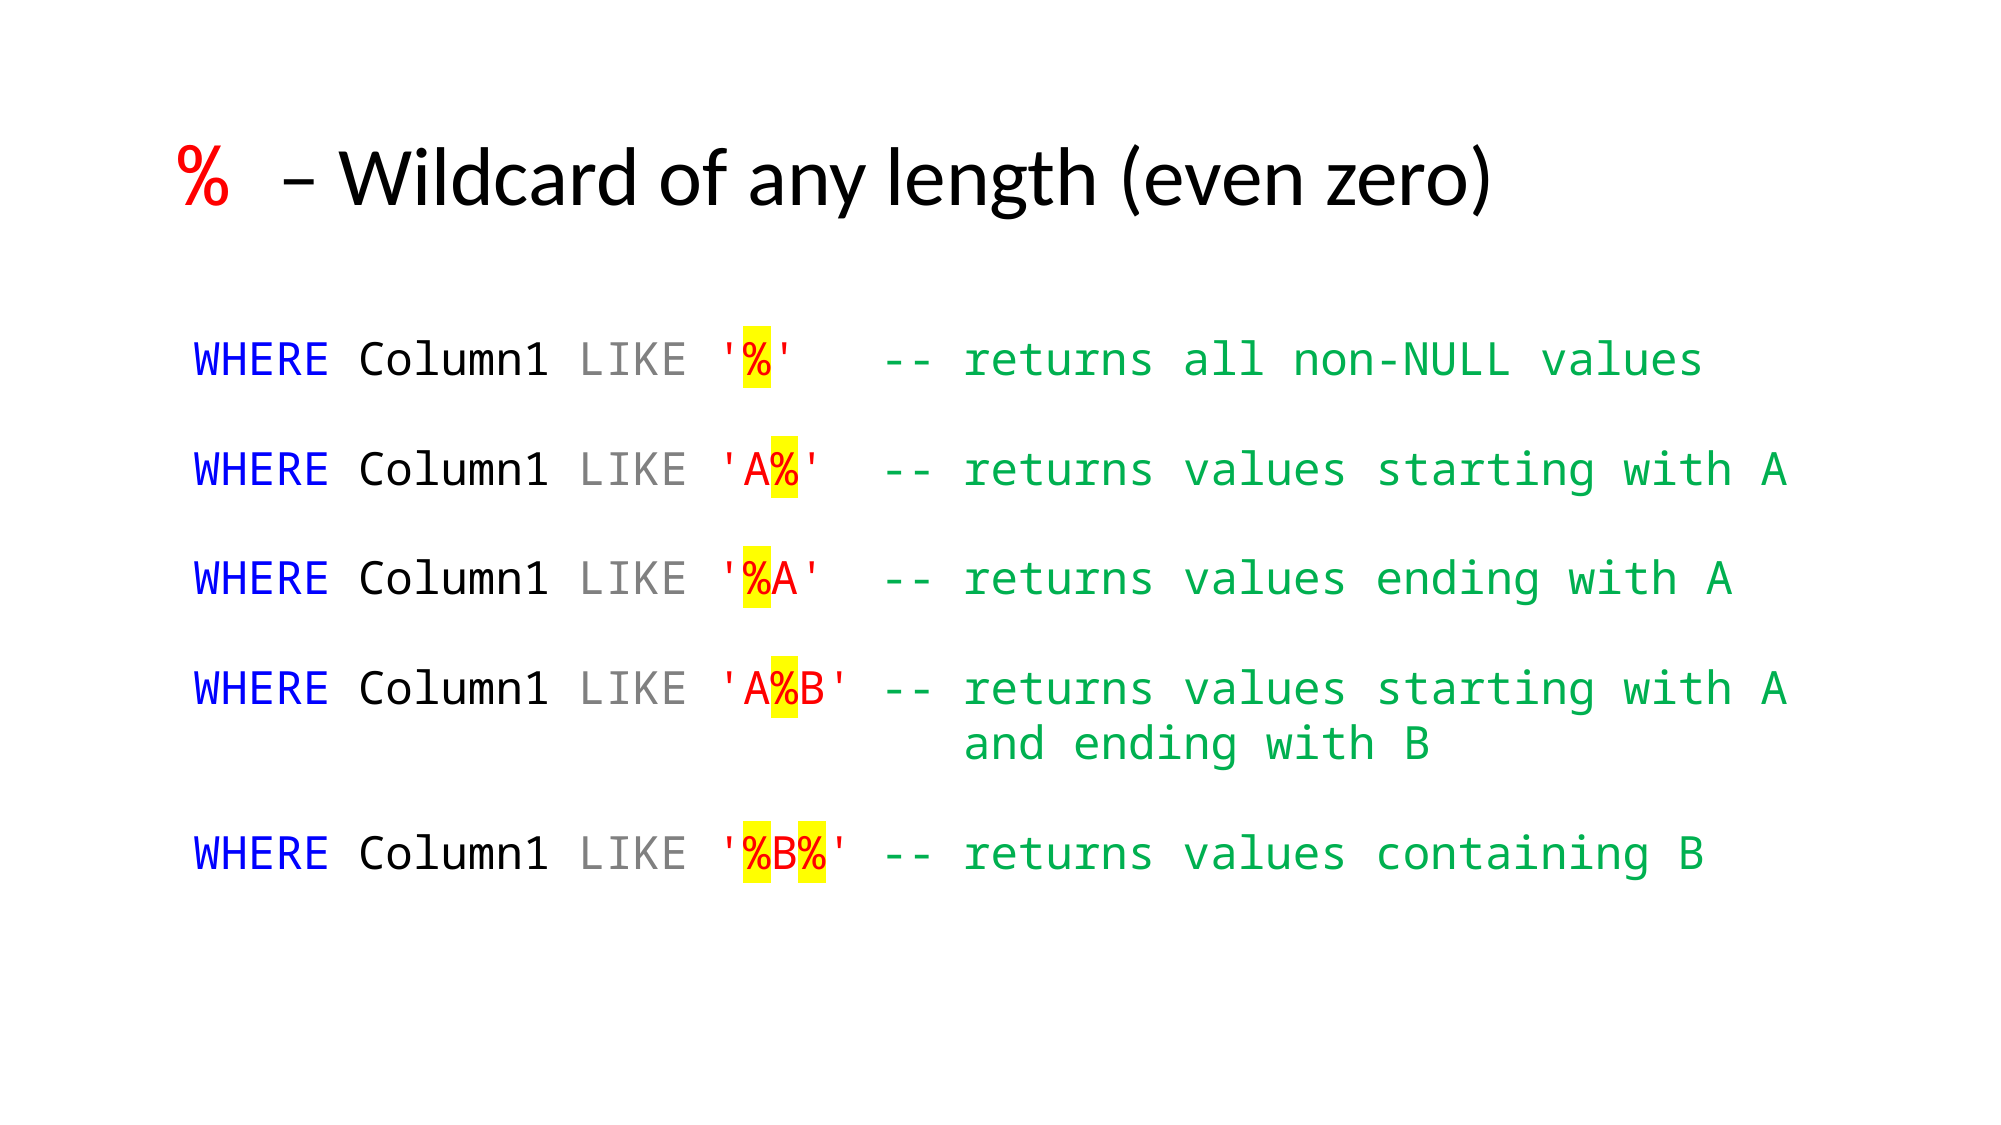

% – Wildcard of any length (even zero)
WHERE Column1 LIKE '%'   -- returns all non-NULL values

WHERE Column1 LIKE 'A%'  -- returns values starting with A

WHERE Column1 LIKE '%A'  -- returns values ending with A

WHERE Column1 LIKE 'A%B' -- returns values starting with A
                            and ending with B

WHERE Column1 LIKE '%B%' -- returns values containing B